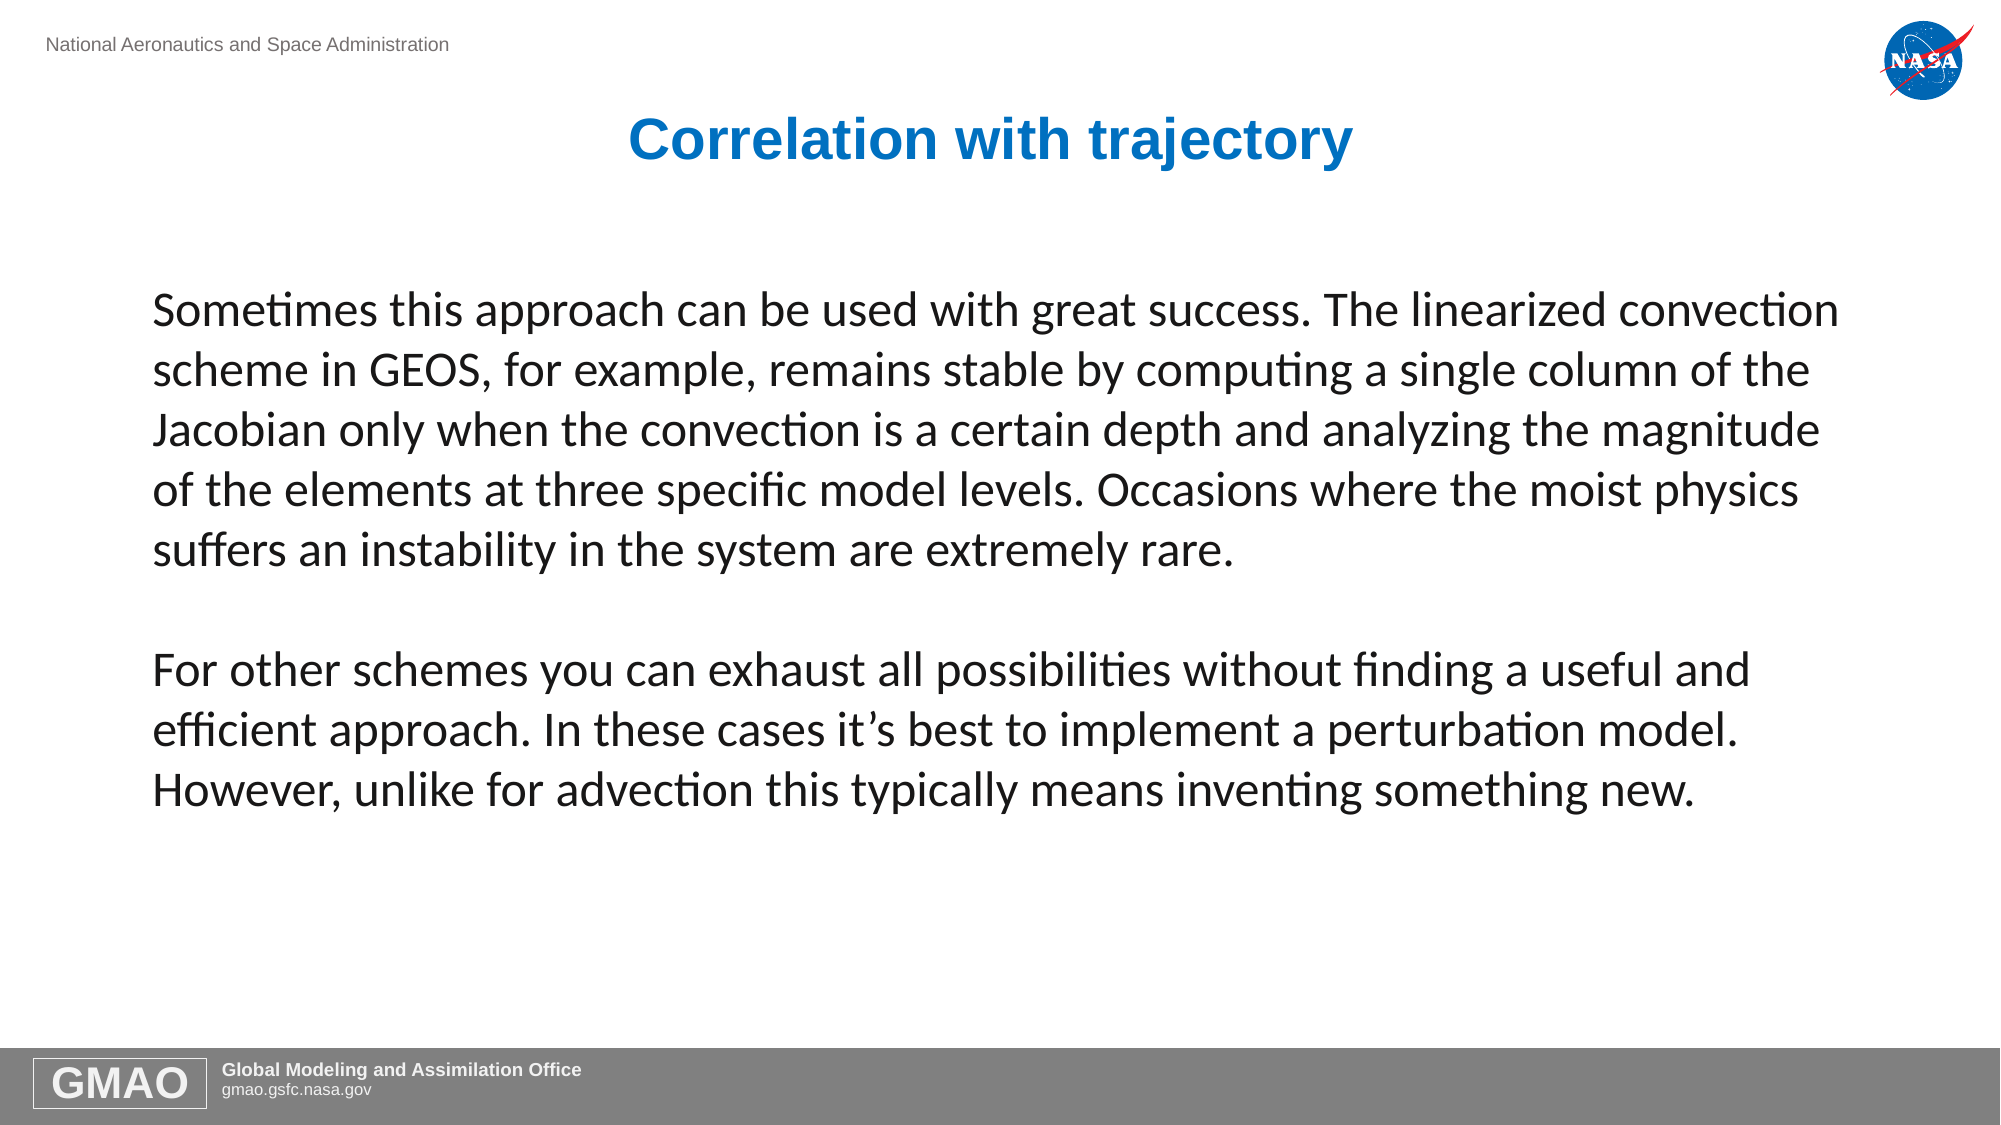

# Correlation with trajectory
Sometimes this approach can be used with great success. The linearized convection scheme in GEOS, for example, remains stable by computing a single column of the Jacobian only when the convection is a certain depth and analyzing the magnitude of the elements at three specific model levels. Occasions where the moist physics suffers an instability in the system are extremely rare.

For other schemes you can exhaust all possibilities without finding a useful and efficient approach. In these cases it’s best to implement a perturbation model. However, unlike for advection this typically means inventing something new.